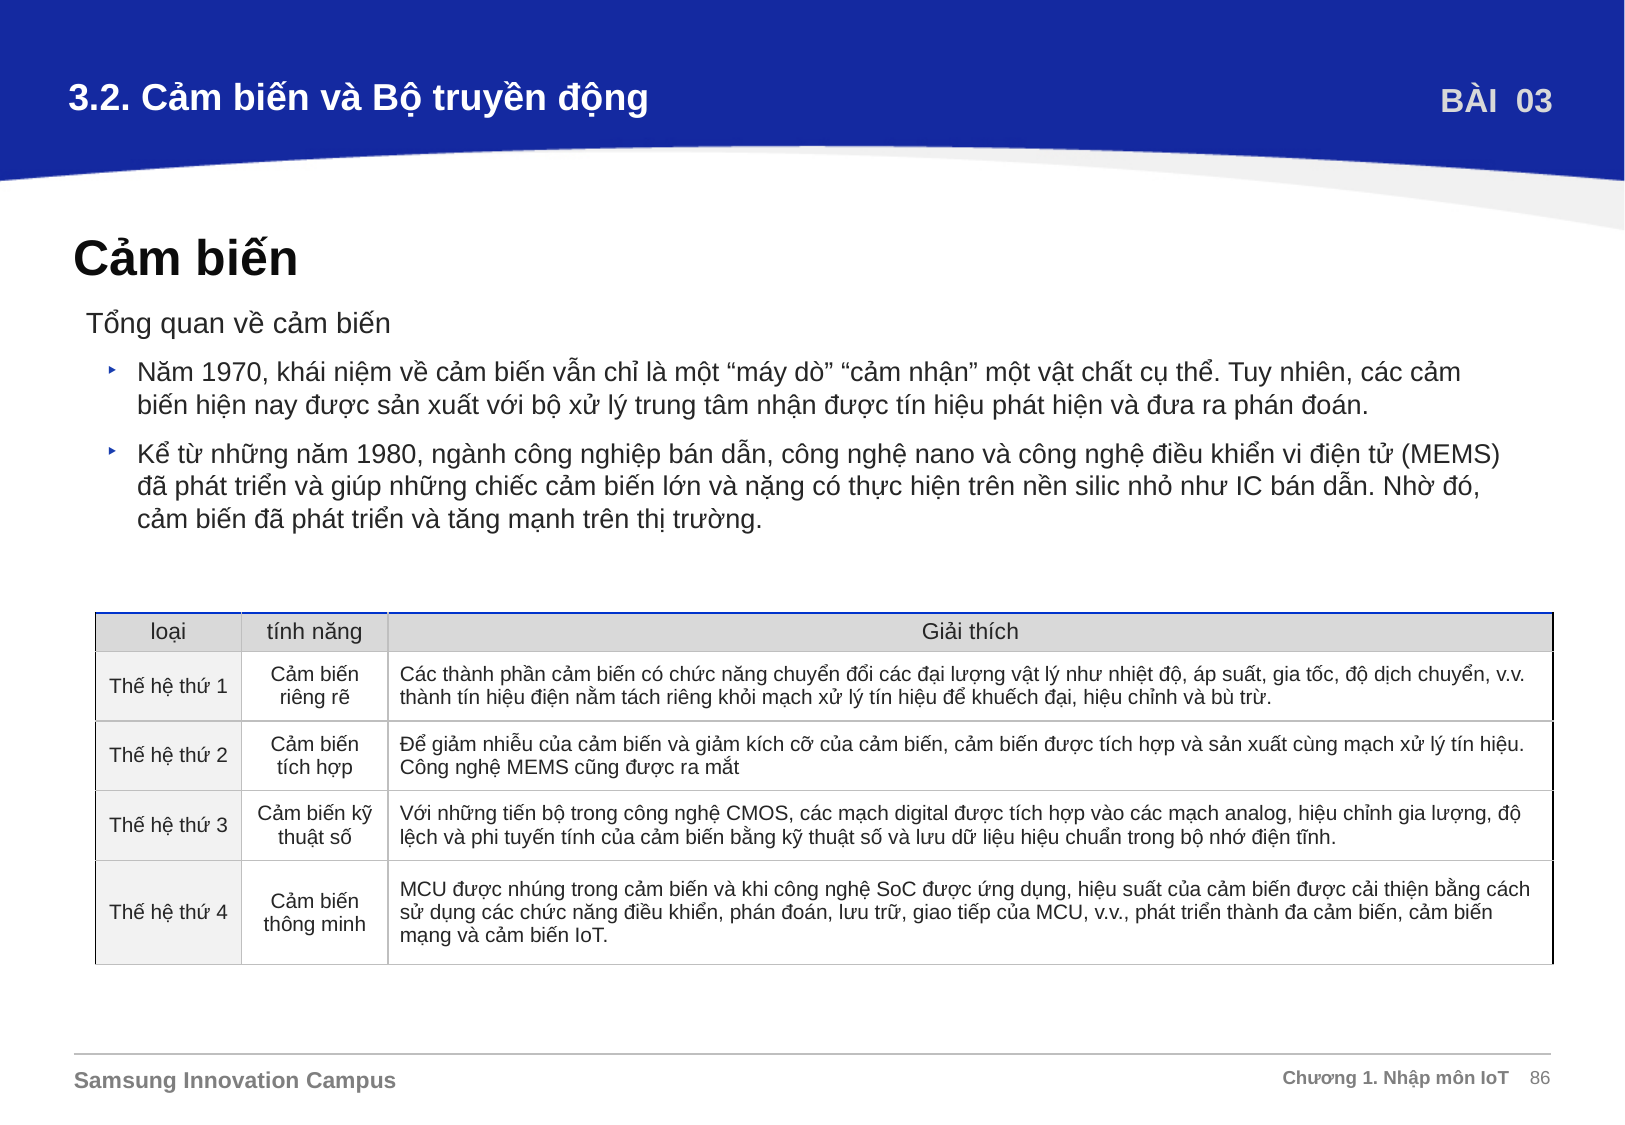

3.2. Cảm biến và Bộ truyền động

BÀI  03
Cảm biến
Tổng quan về cảm biến
Năm 1970, khái niệm về cảm biến vẫn chỉ là một “máy dò” “cảm nhận” một vật chất cụ thể. Tuy nhiên, các cảm biến hiện nay được sản xuất với bộ xử lý trung tâm nhận được tín hiệu phát hiện và đưa ra phán đoán.
Kể từ những năm 1980, ngành công nghiệp bán dẫn, công nghệ nano và công nghệ điều khiển vi điện tử (MEMS) đã phát triển và giúp những chiếc cảm biến lớn và nặng có thực hiện trên nền silic nhỏ như IC bán dẫn. Nhờ đó, cảm biến đã phát triển và tăng mạnh trên thị trường.
| loại | tính năng | Giải thích |
| --- | --- | --- |
| Thế hệ thứ 1 | Cảm biến riêng rẽ | Các thành phần cảm biến có chức năng chuyển đổi các đại lượng vật lý như nhiệt độ, áp suất, gia tốc, độ dịch chuyển, v.v. thành tín hiệu điện nằm tách riêng khỏi mạch xử lý tín hiệu để khuếch đại, hiệu chỉnh và bù trừ. |
| Thế hệ thứ 2 | Cảm biến tích hợp | Để giảm nhiễu của cảm biến và giảm kích cỡ của cảm biến, cảm biến được tích hợp và sản xuất cùng mạch xử lý tín hiệu. Công nghệ MEMS cũng được ra mắt |
| Thế hệ thứ 3 | Cảm biến kỹ thuật số | Với những tiến bộ trong công nghệ CMOS, các mạch digital được tích hợp vào các mạch analog, hiệu chỉnh gia lượng, độ lệch và phi tuyến tính của cảm biến bằng kỹ thuật số và lưu dữ liệu hiệu chuẩn trong bộ nhớ điện tĩnh. |
| Thế hệ thứ 4 | Cảm biến thông minh | MCU được nhúng trong cảm biến và khi công nghệ SoC được ứng dụng, hiệu suất của cảm biến được cải thiện bằng cách sử dụng các chức năng điều khiển, phán đoán, lưu trữ, giao tiếp của MCU, v.v., phát triển thành đa cảm biến, cảm biến mạng và cảm biến IoT. |